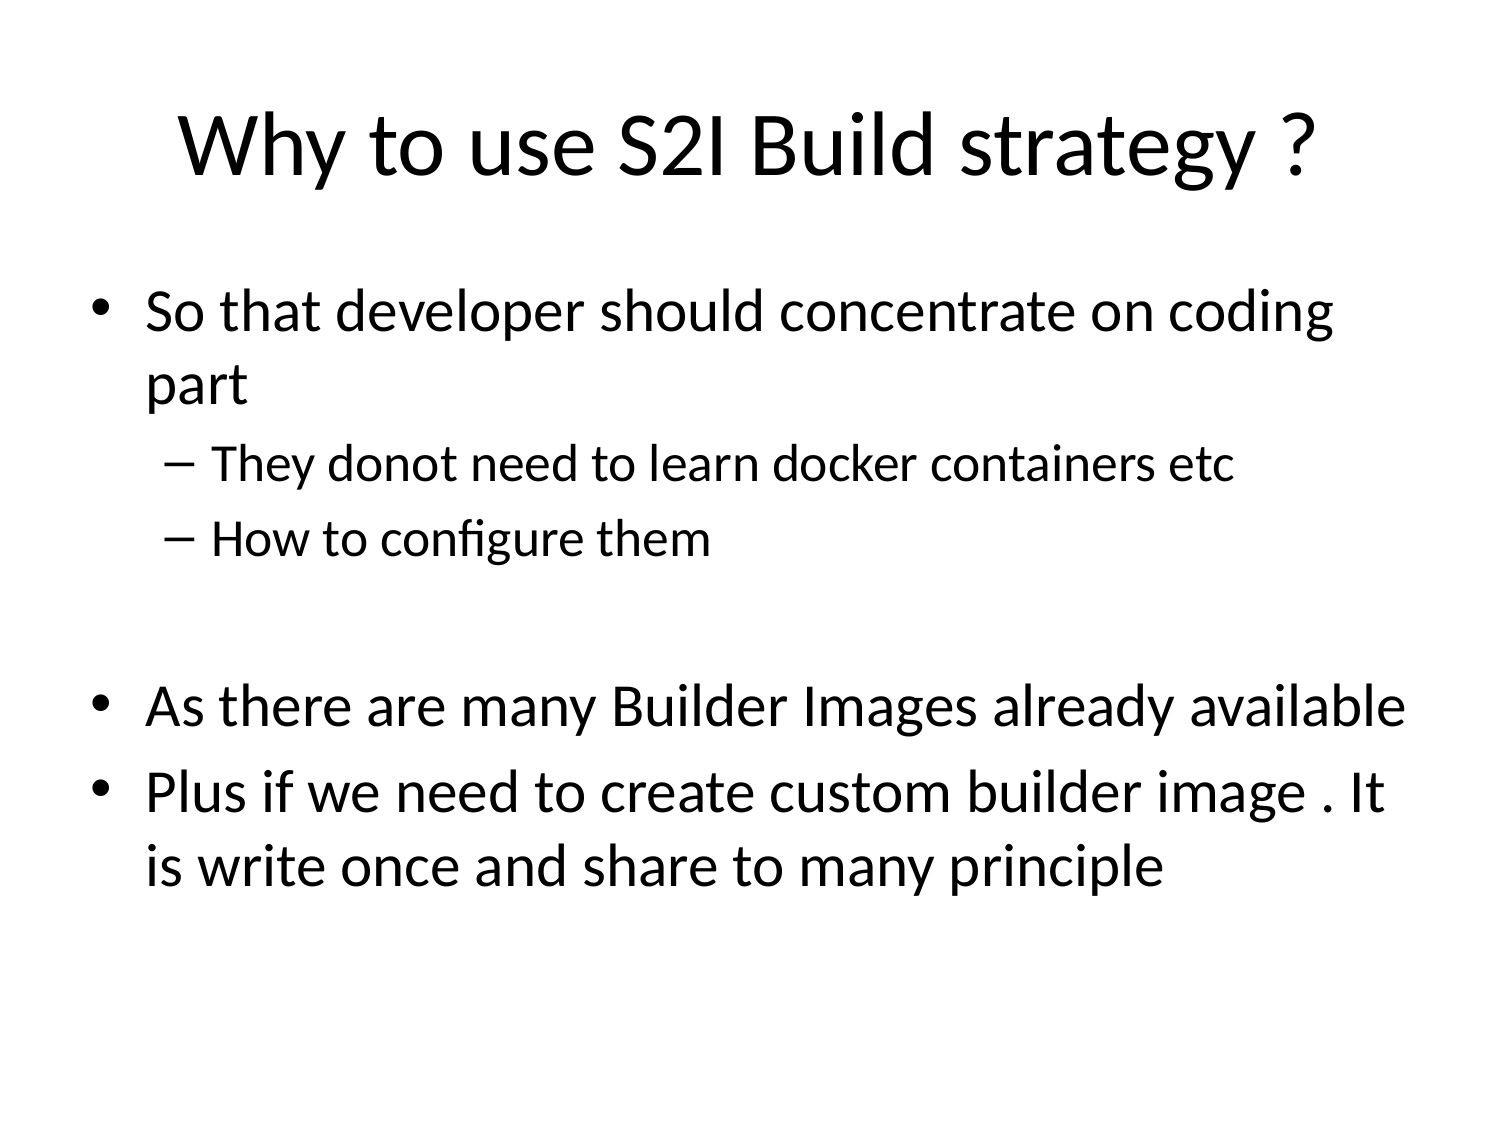

# Why to use S2I Build strategy ?
So that developer should concentrate on coding part
They donot need to learn docker containers etc
How to configure them

As there are many Builder Images already available
Plus if we need to create custom builder image . It is write once and share to many principle